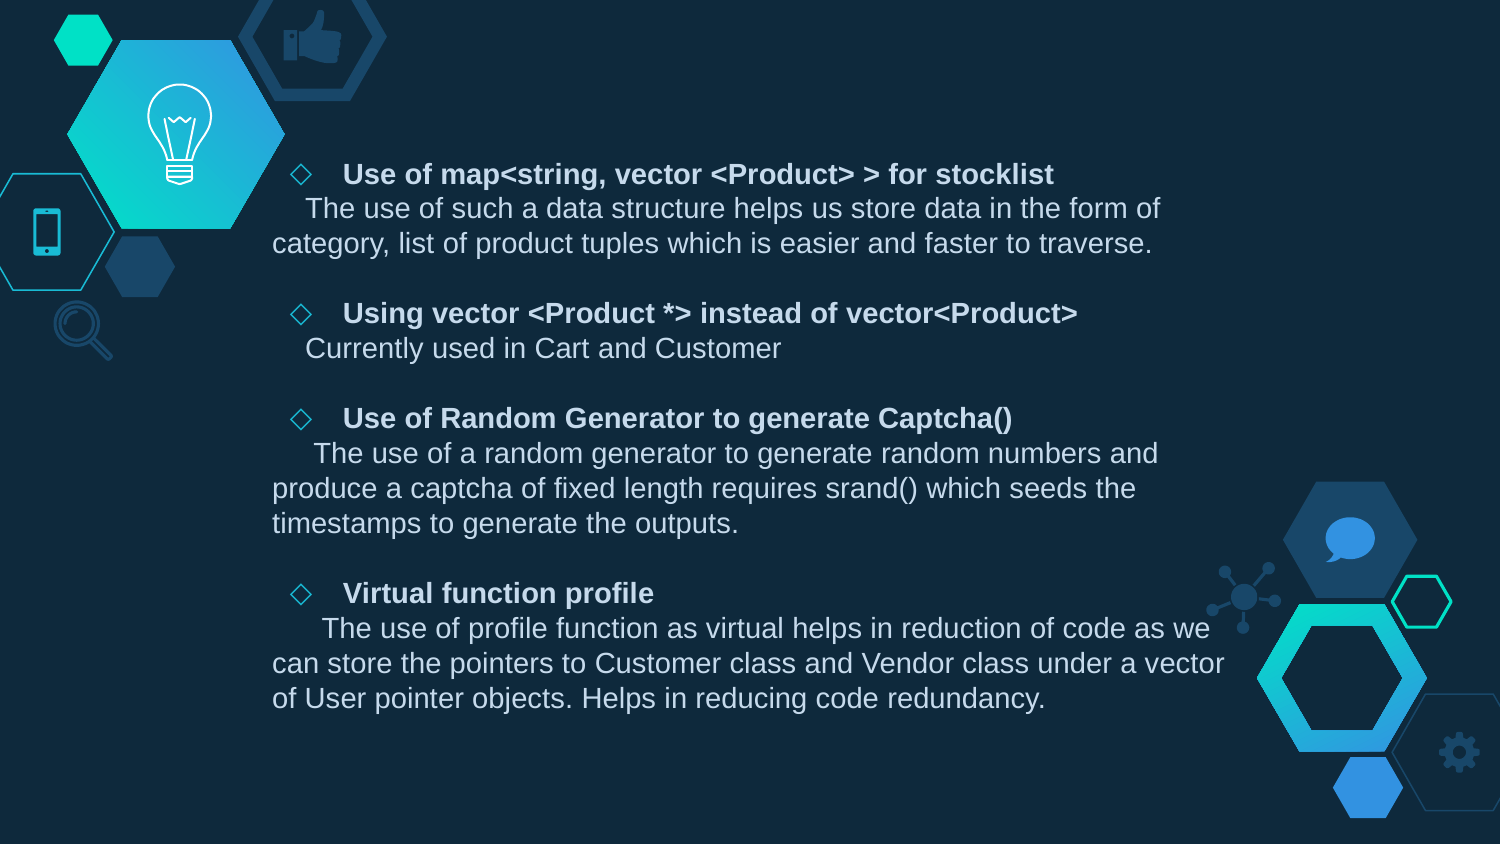

Use of map<string, vector <Product> > for stocklist
    The use of such a data structure helps us store data in the form of category, list of product tuples which is easier and faster to traverse.

Using vector <Product *> instead of vector<Product>
    Currently used in Cart and Customer

Use of Random Generator to generate Captcha()
     The use of a random generator to generate random numbers and produce a captcha of fixed length requires srand() which seeds the timestamps to generate the outputs.

Virtual function profile
      The use of profile function as virtual helps in reduction of code as we can store the pointers to Customer class and Vendor class under a vector of User pointer objects. Helps in reducing code redundancy.

#